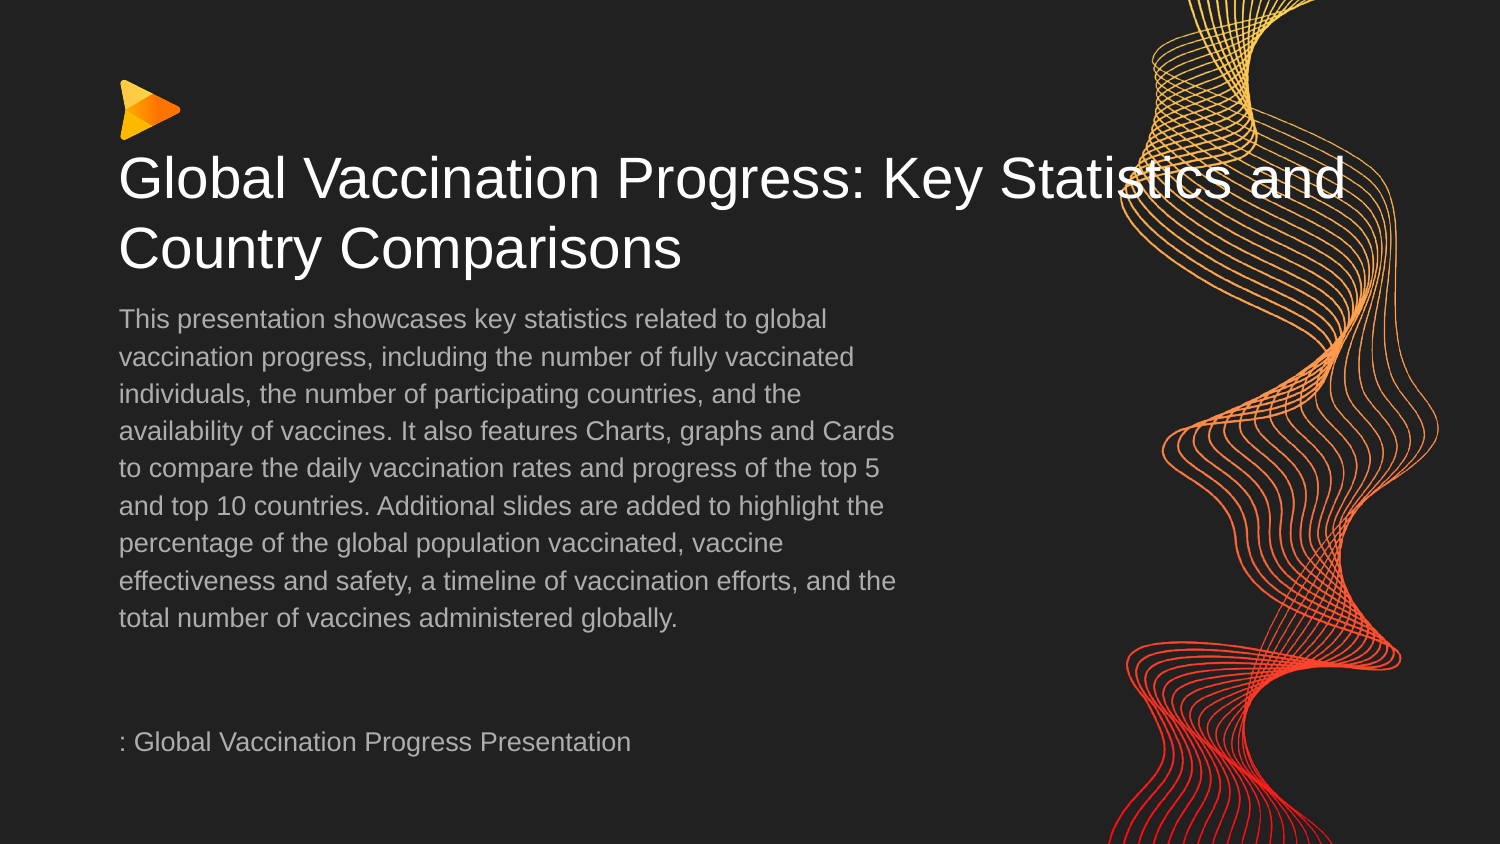

# Global Vaccination Progress: Key Statistics and Country Comparisons
This presentation showcases key statistics related to global vaccination progress, including the number of fully vaccinated individuals, the number of participating countries, and the availability of vaccines. It also features Charts, graphs and Cards to compare the daily vaccination rates and progress of the top 5 and top 10 countries. Additional slides are added to highlight the percentage of the global population vaccinated, vaccine effectiveness and safety, a timeline of vaccination efforts, and the total number of vaccines administered globally.

: Global Vaccination Progress Presentation